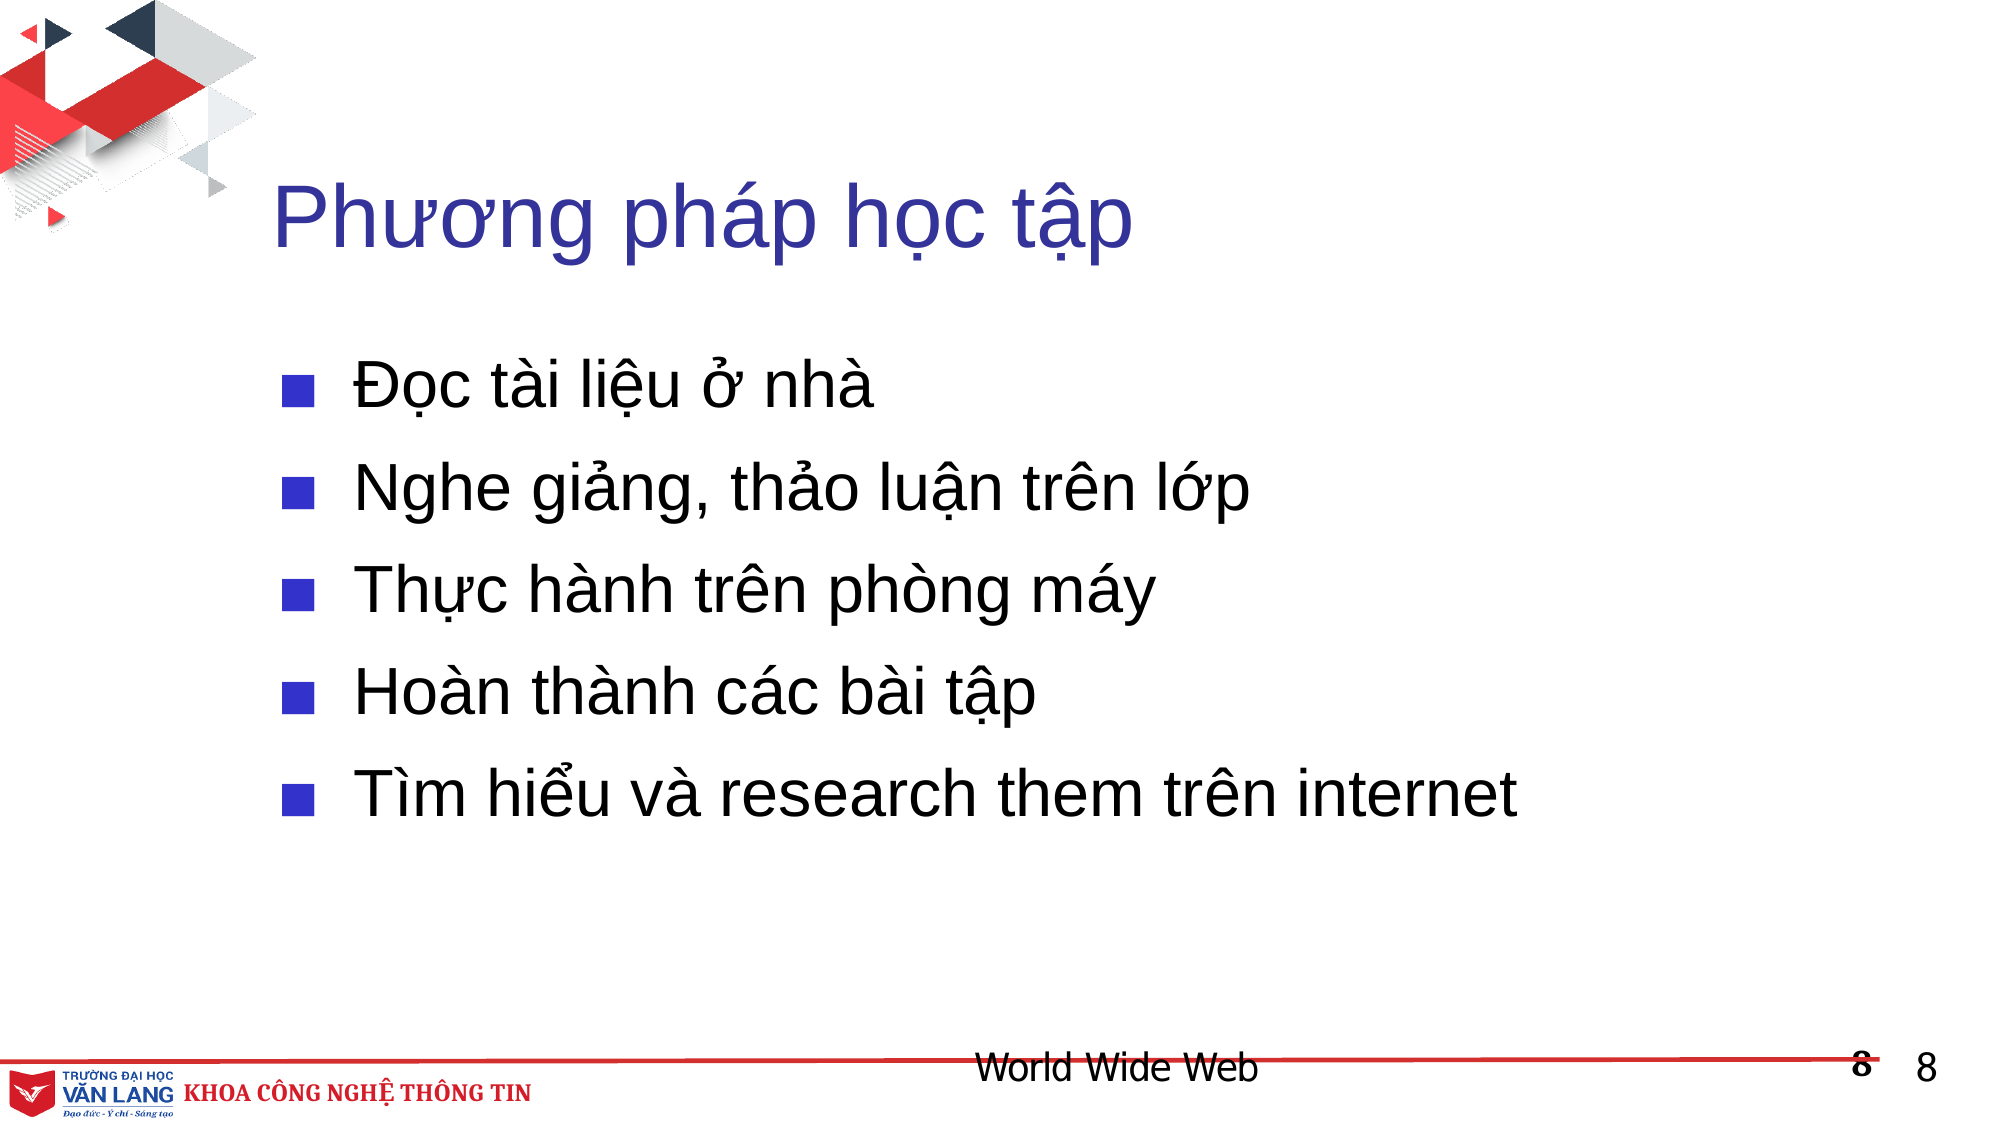

Phương pháp học tập
Đọc tài liệu ở nhà
Nghe giảng, thảo luận trên lớp
Thực hành trên phòng máy
Hoàn thành các bài tập
Tìm hiểu và research them trên internet
World Wide Web
8